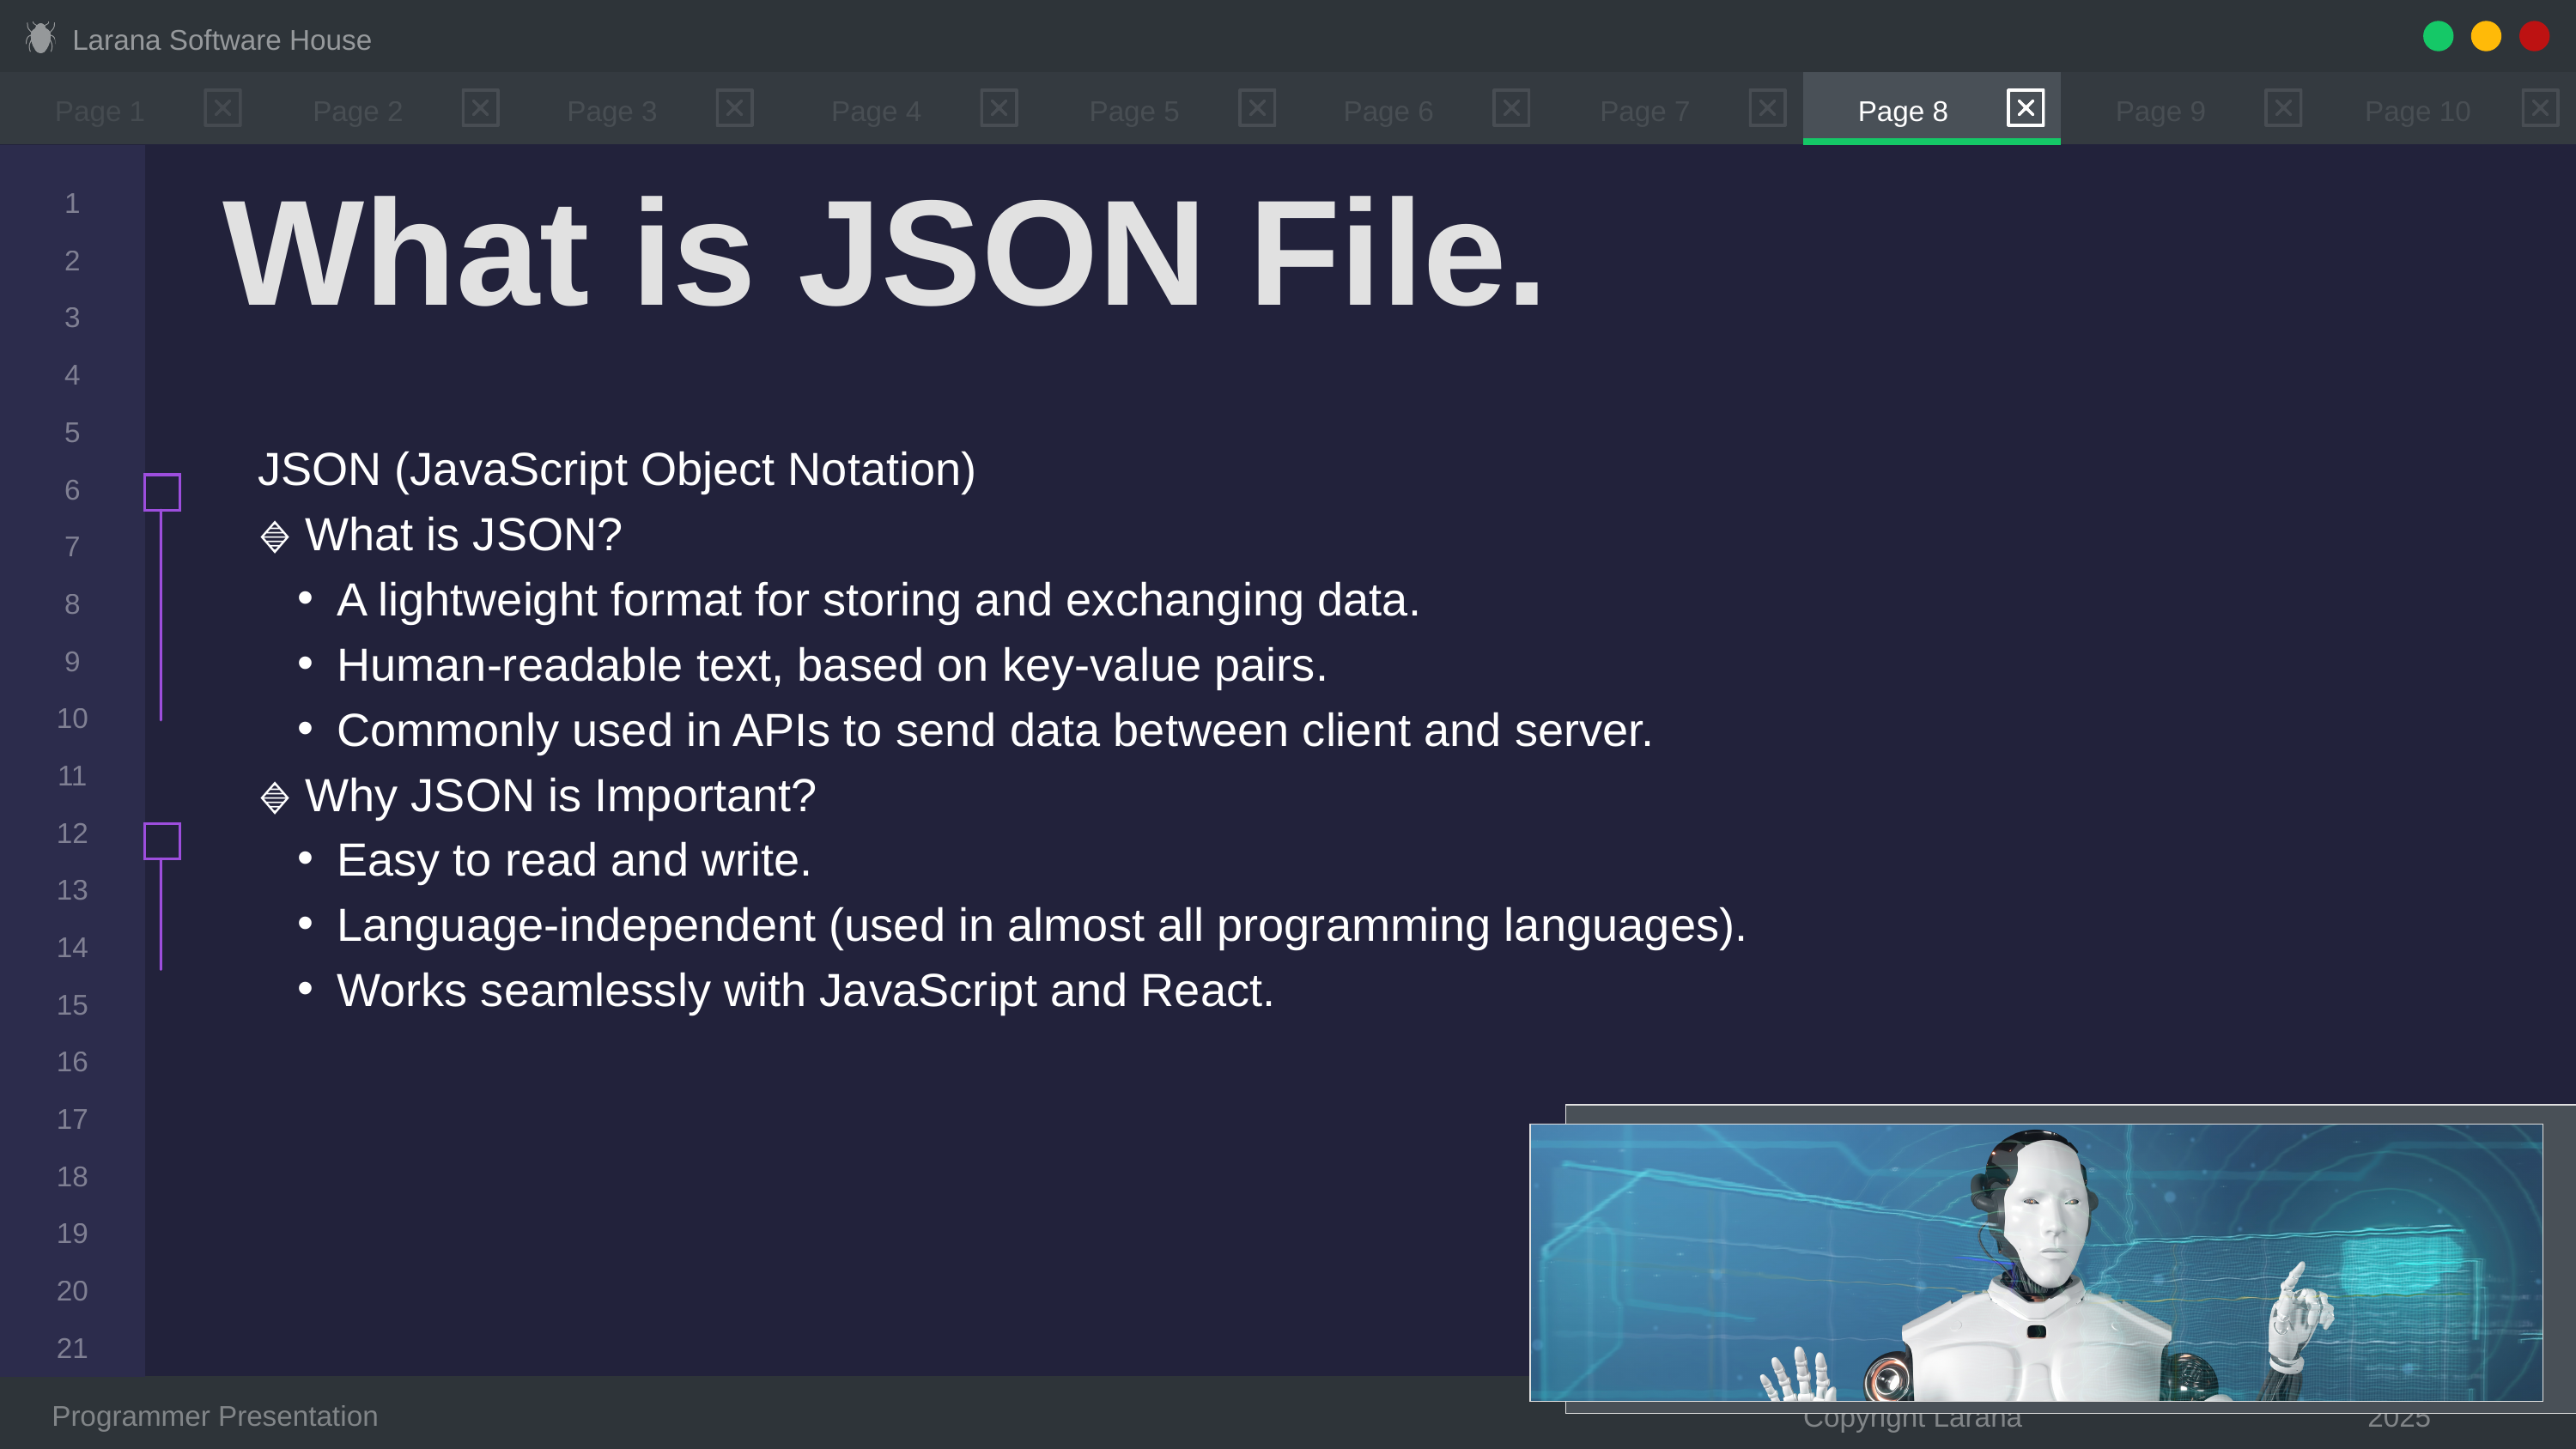

Larana Software House

Page 1
Page 2
Page 3
Page 4
Page 5
Page 6
Page 7
Page 8
Page 9
Page 10

1
2
3
4
5
6
7
8
9
10
11
12
13
14
15
16
17
18
19
20
21
What is JSON File.
JSON (JavaScript Object Notation)
🔹 What is JSON?
A lightweight format for storing and exchanging data.
Human-readable text, based on key-value pairs.
Commonly used in APIs to send data between client and server.
🔹 Why JSON is Important?
Easy to read and write.
Language-independent (used in almost all programming languages).
Works seamlessly with JavaScript and React.

Programmer Presentation
Copyright Larana
2025